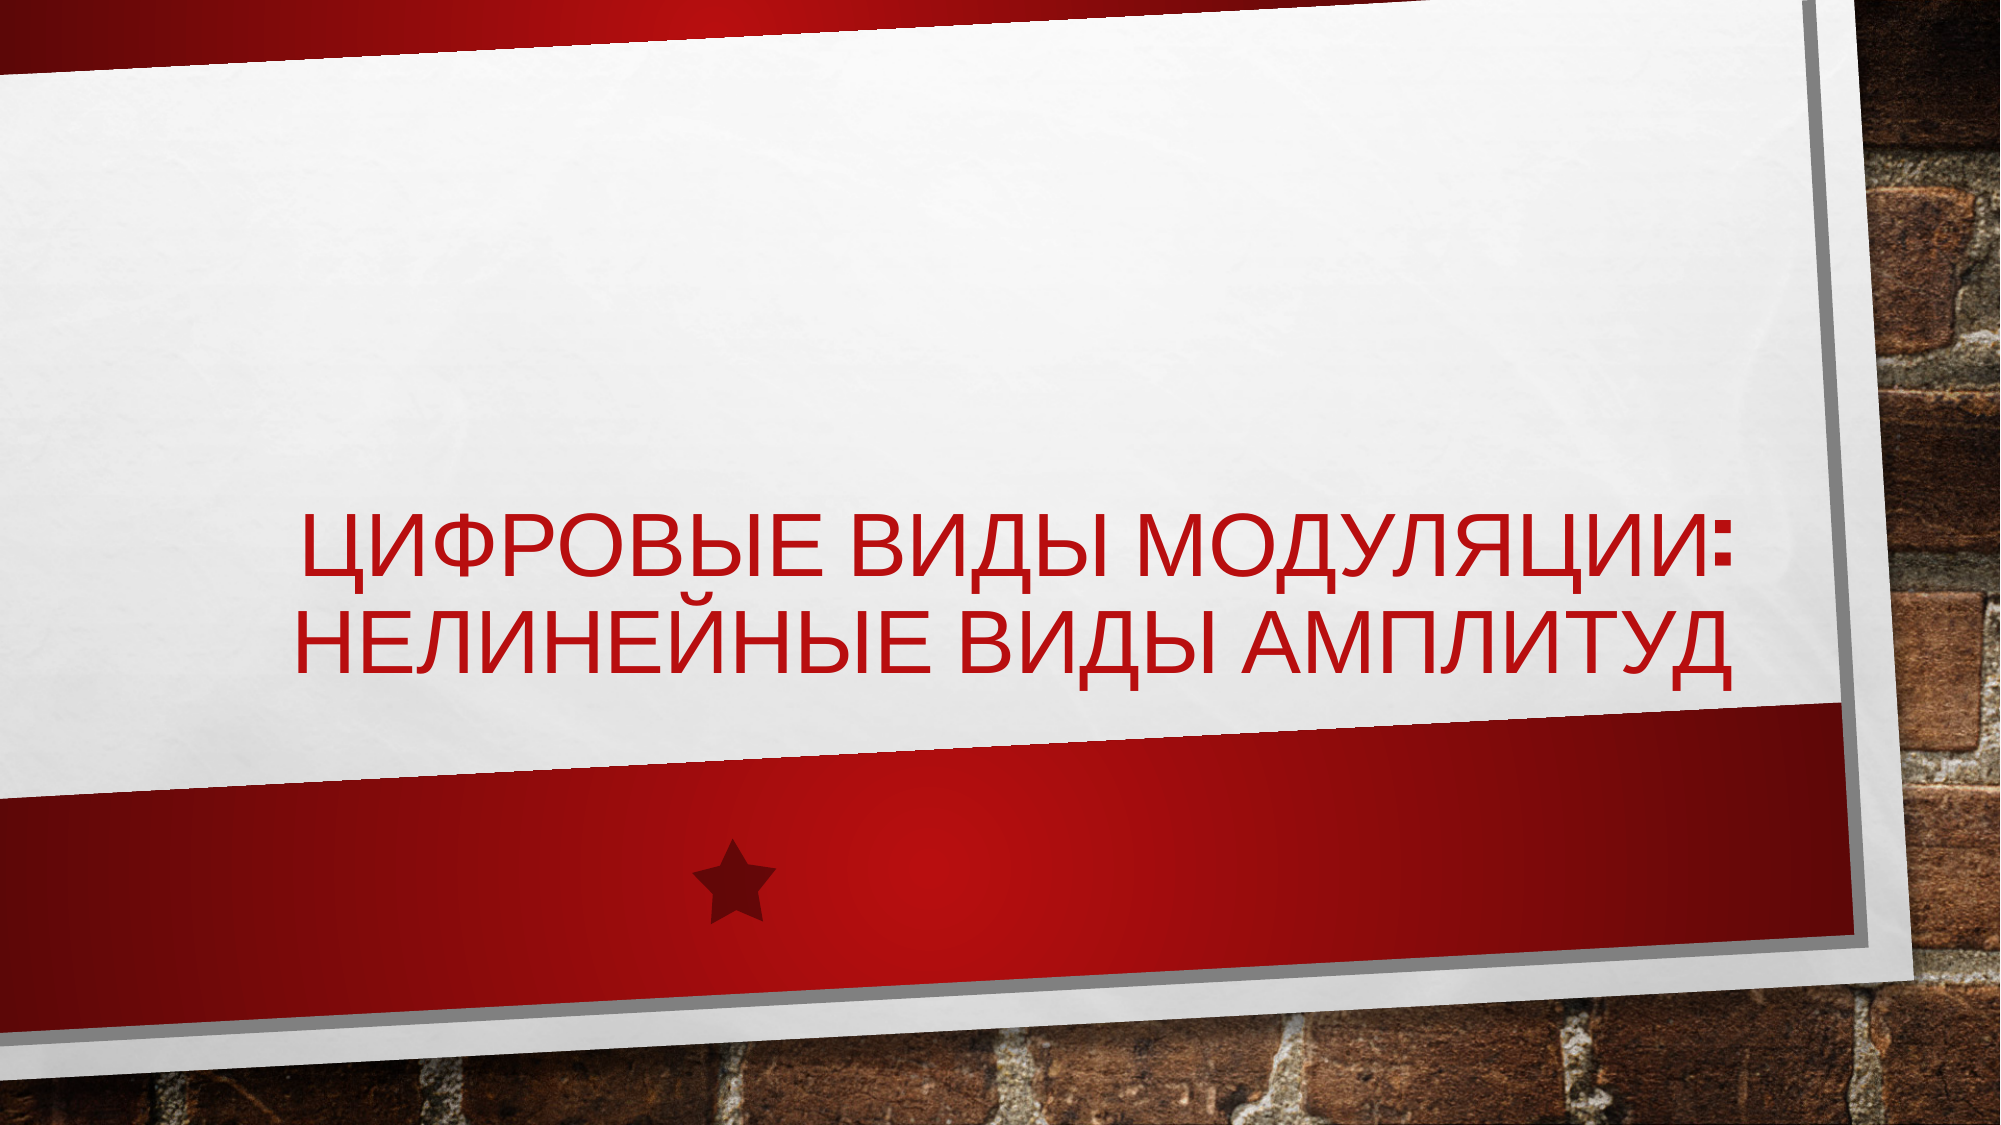

# Цифровые виды модуляции: нелинейные виды амплитуд